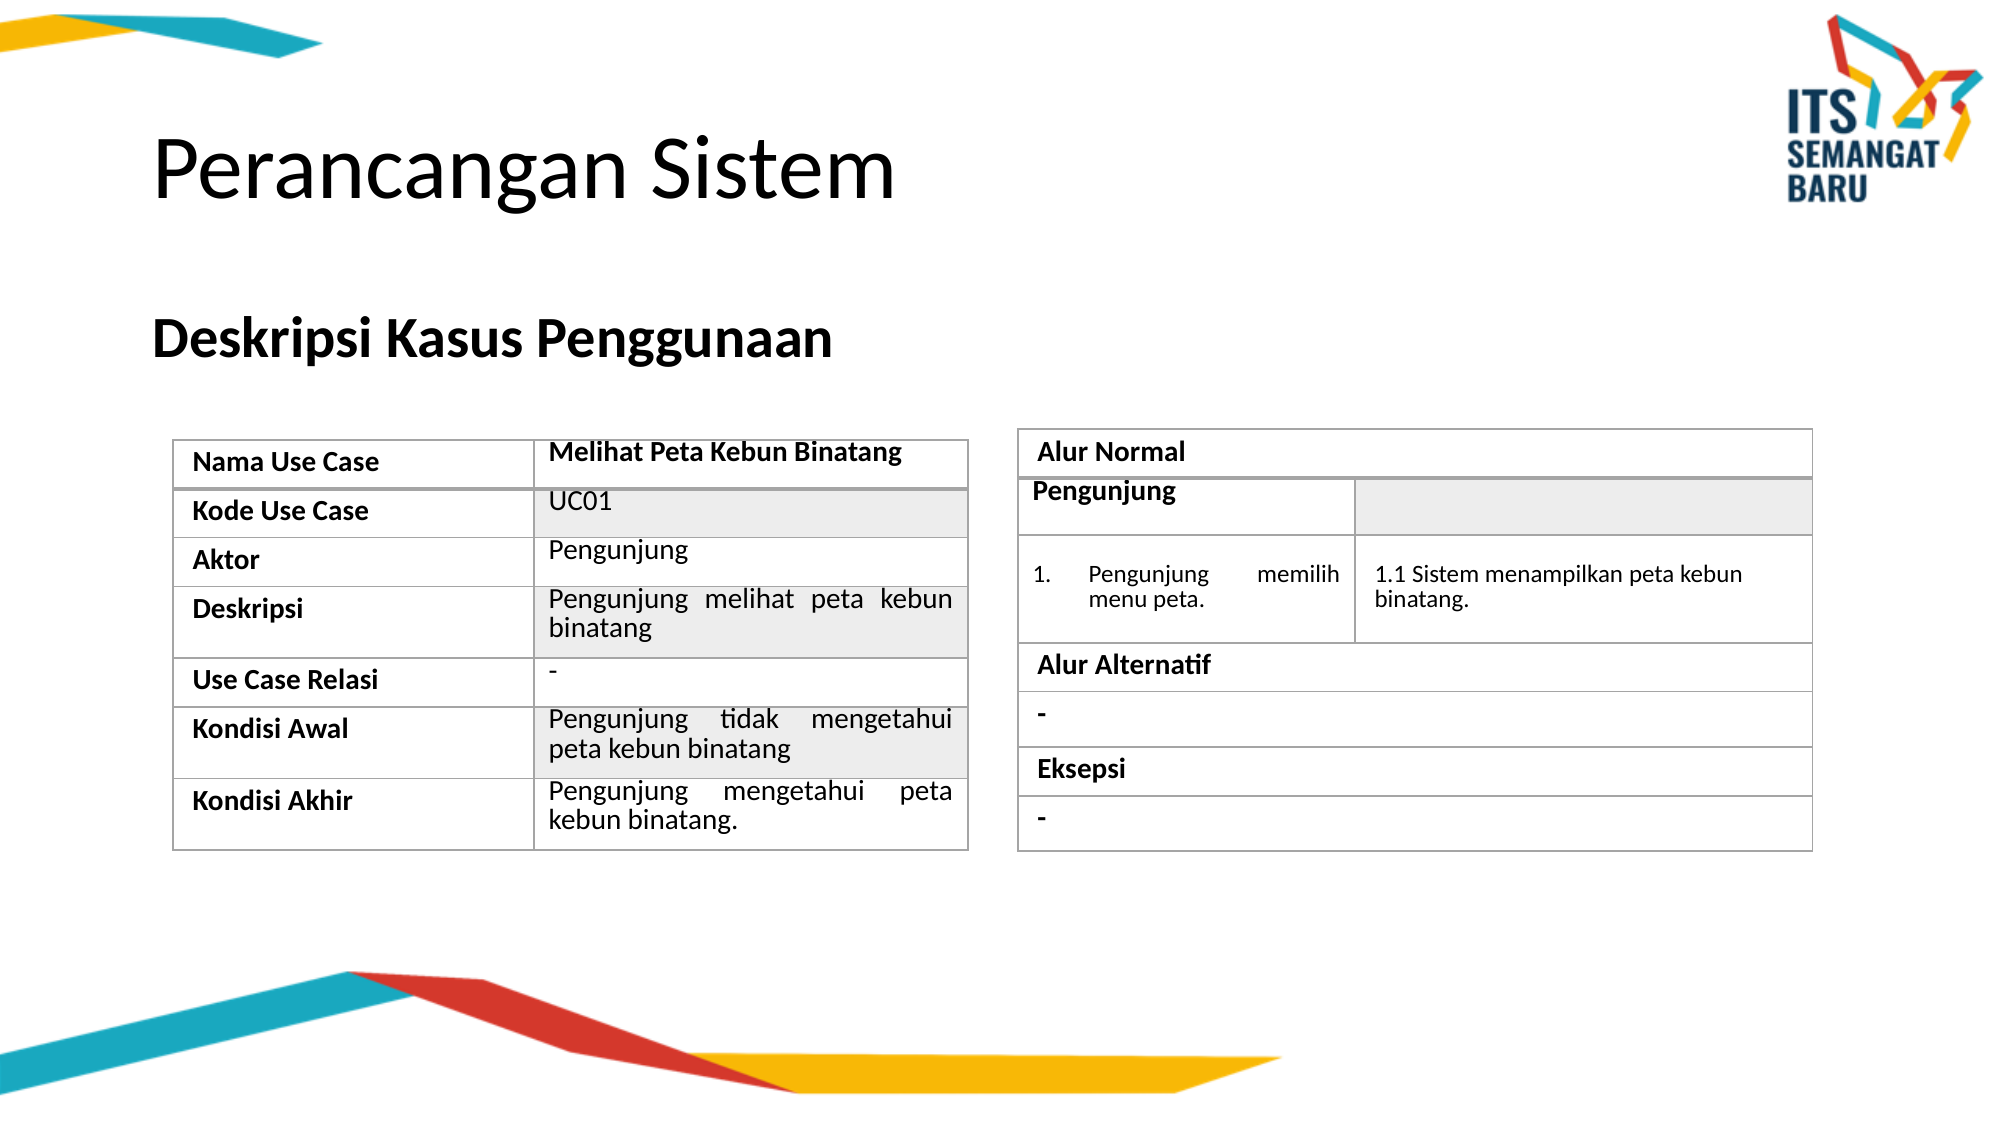

# Perancangan Sistem
Deskripsi Kasus Penggunaan
| Alur Normal |  |
| --- | --- |
| Pengunjung |  |
| Pengunjung memilih menu peta. | 1.1 Sistem menampilkan peta kebun binatang. |
| Alur Alternatif |  |
| - |  |
| Eksepsi |  |
| - |  |
| Nama Use Case | Melihat Peta Kebun Binatang |
| --- | --- |
| Kode Use Case | UC01 |
| Aktor | Pengunjung |
| Deskripsi | Pengunjung melihat peta kebun binatang |
| Use Case Relasi | - |
| Kondisi Awal | Pengunjung tidak mengetahui peta kebun binatang |
| Kondisi Akhir | Pengunjung mengetahui peta kebun binatang. |